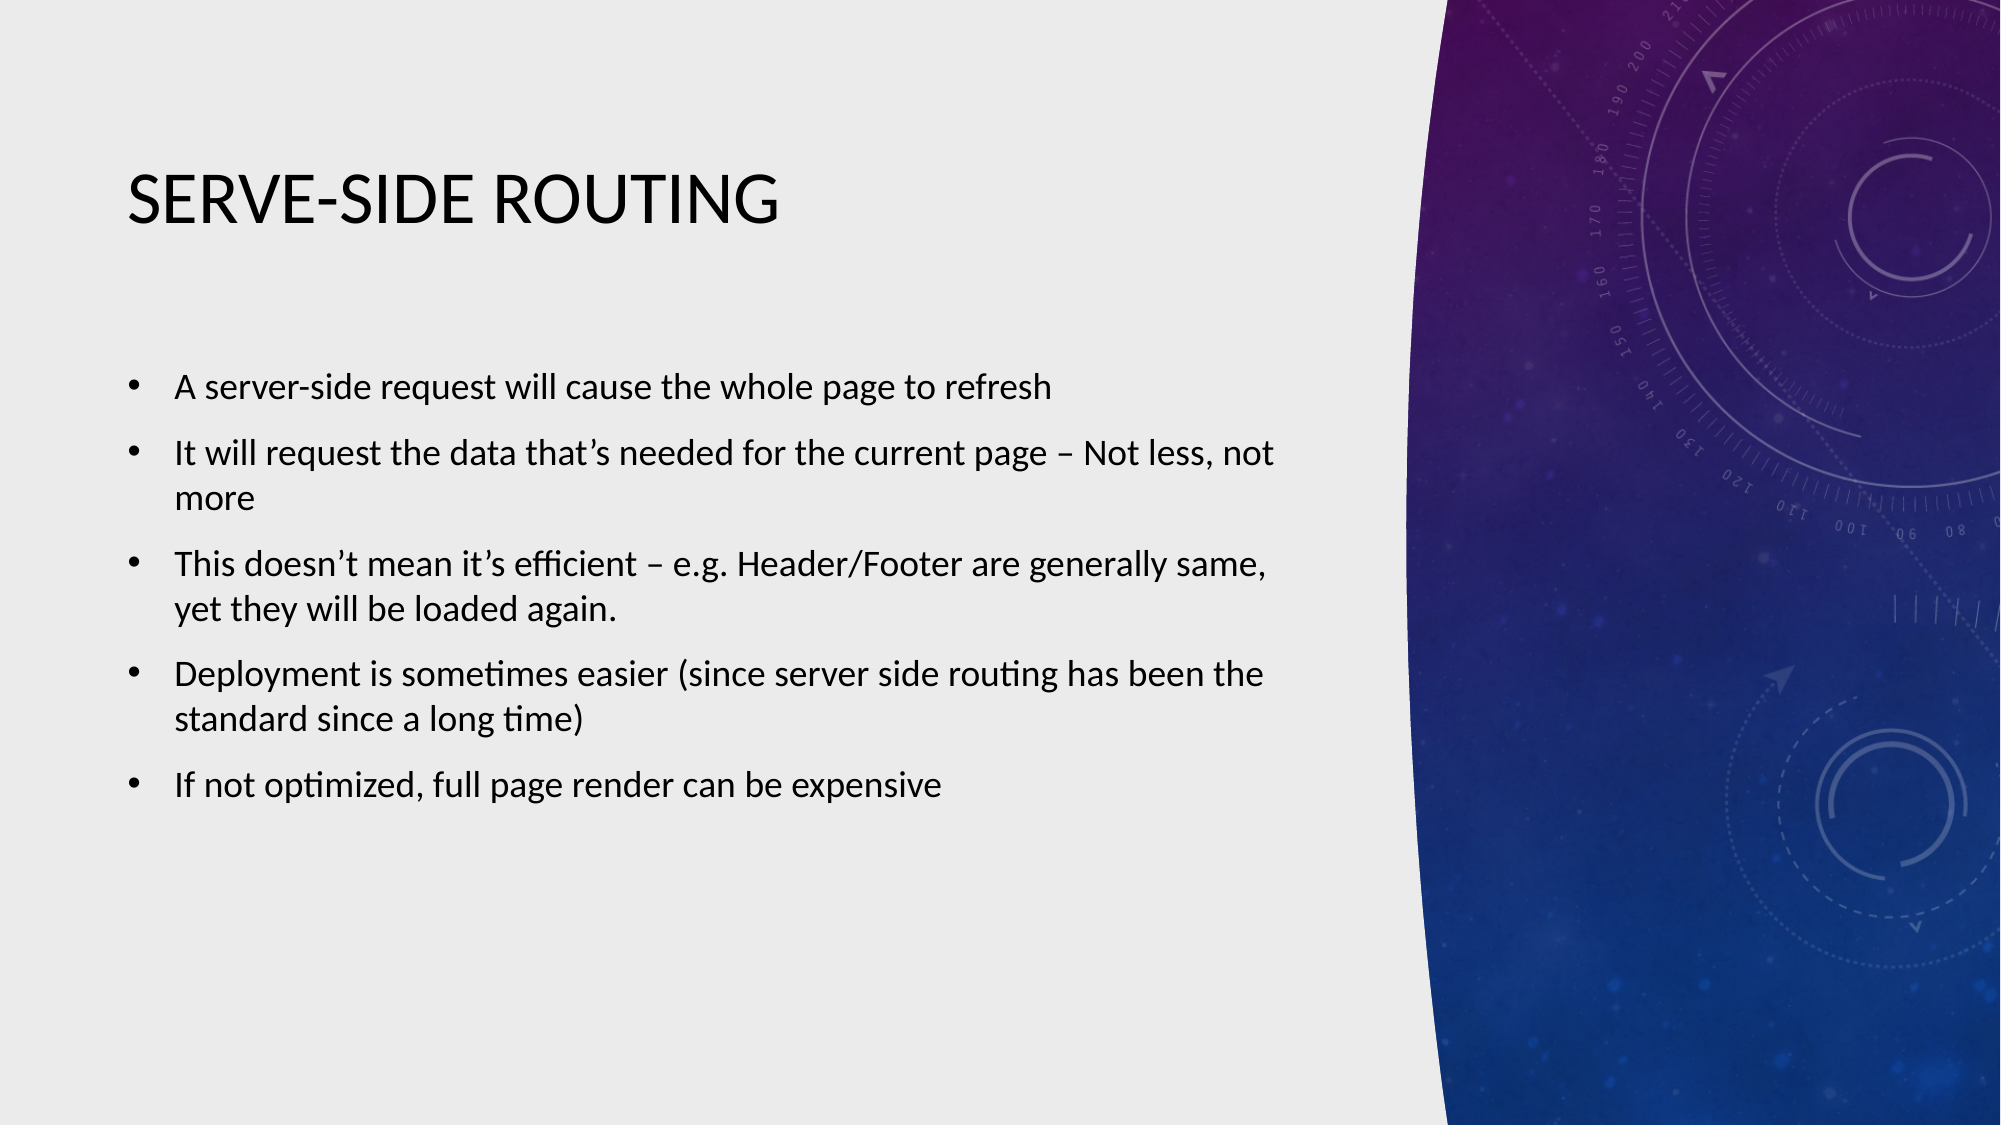

# Serve-side routing
A server-side request will cause the whole page to refresh
It will request the data that’s needed for the current page – Not less, not more
This doesn’t mean it’s efficient – e.g. Header/Footer are generally same, yet they will be loaded again.
Deployment is sometimes easier (since server side routing has been the standard since a long time)
If not optimized, full page render can be expensive